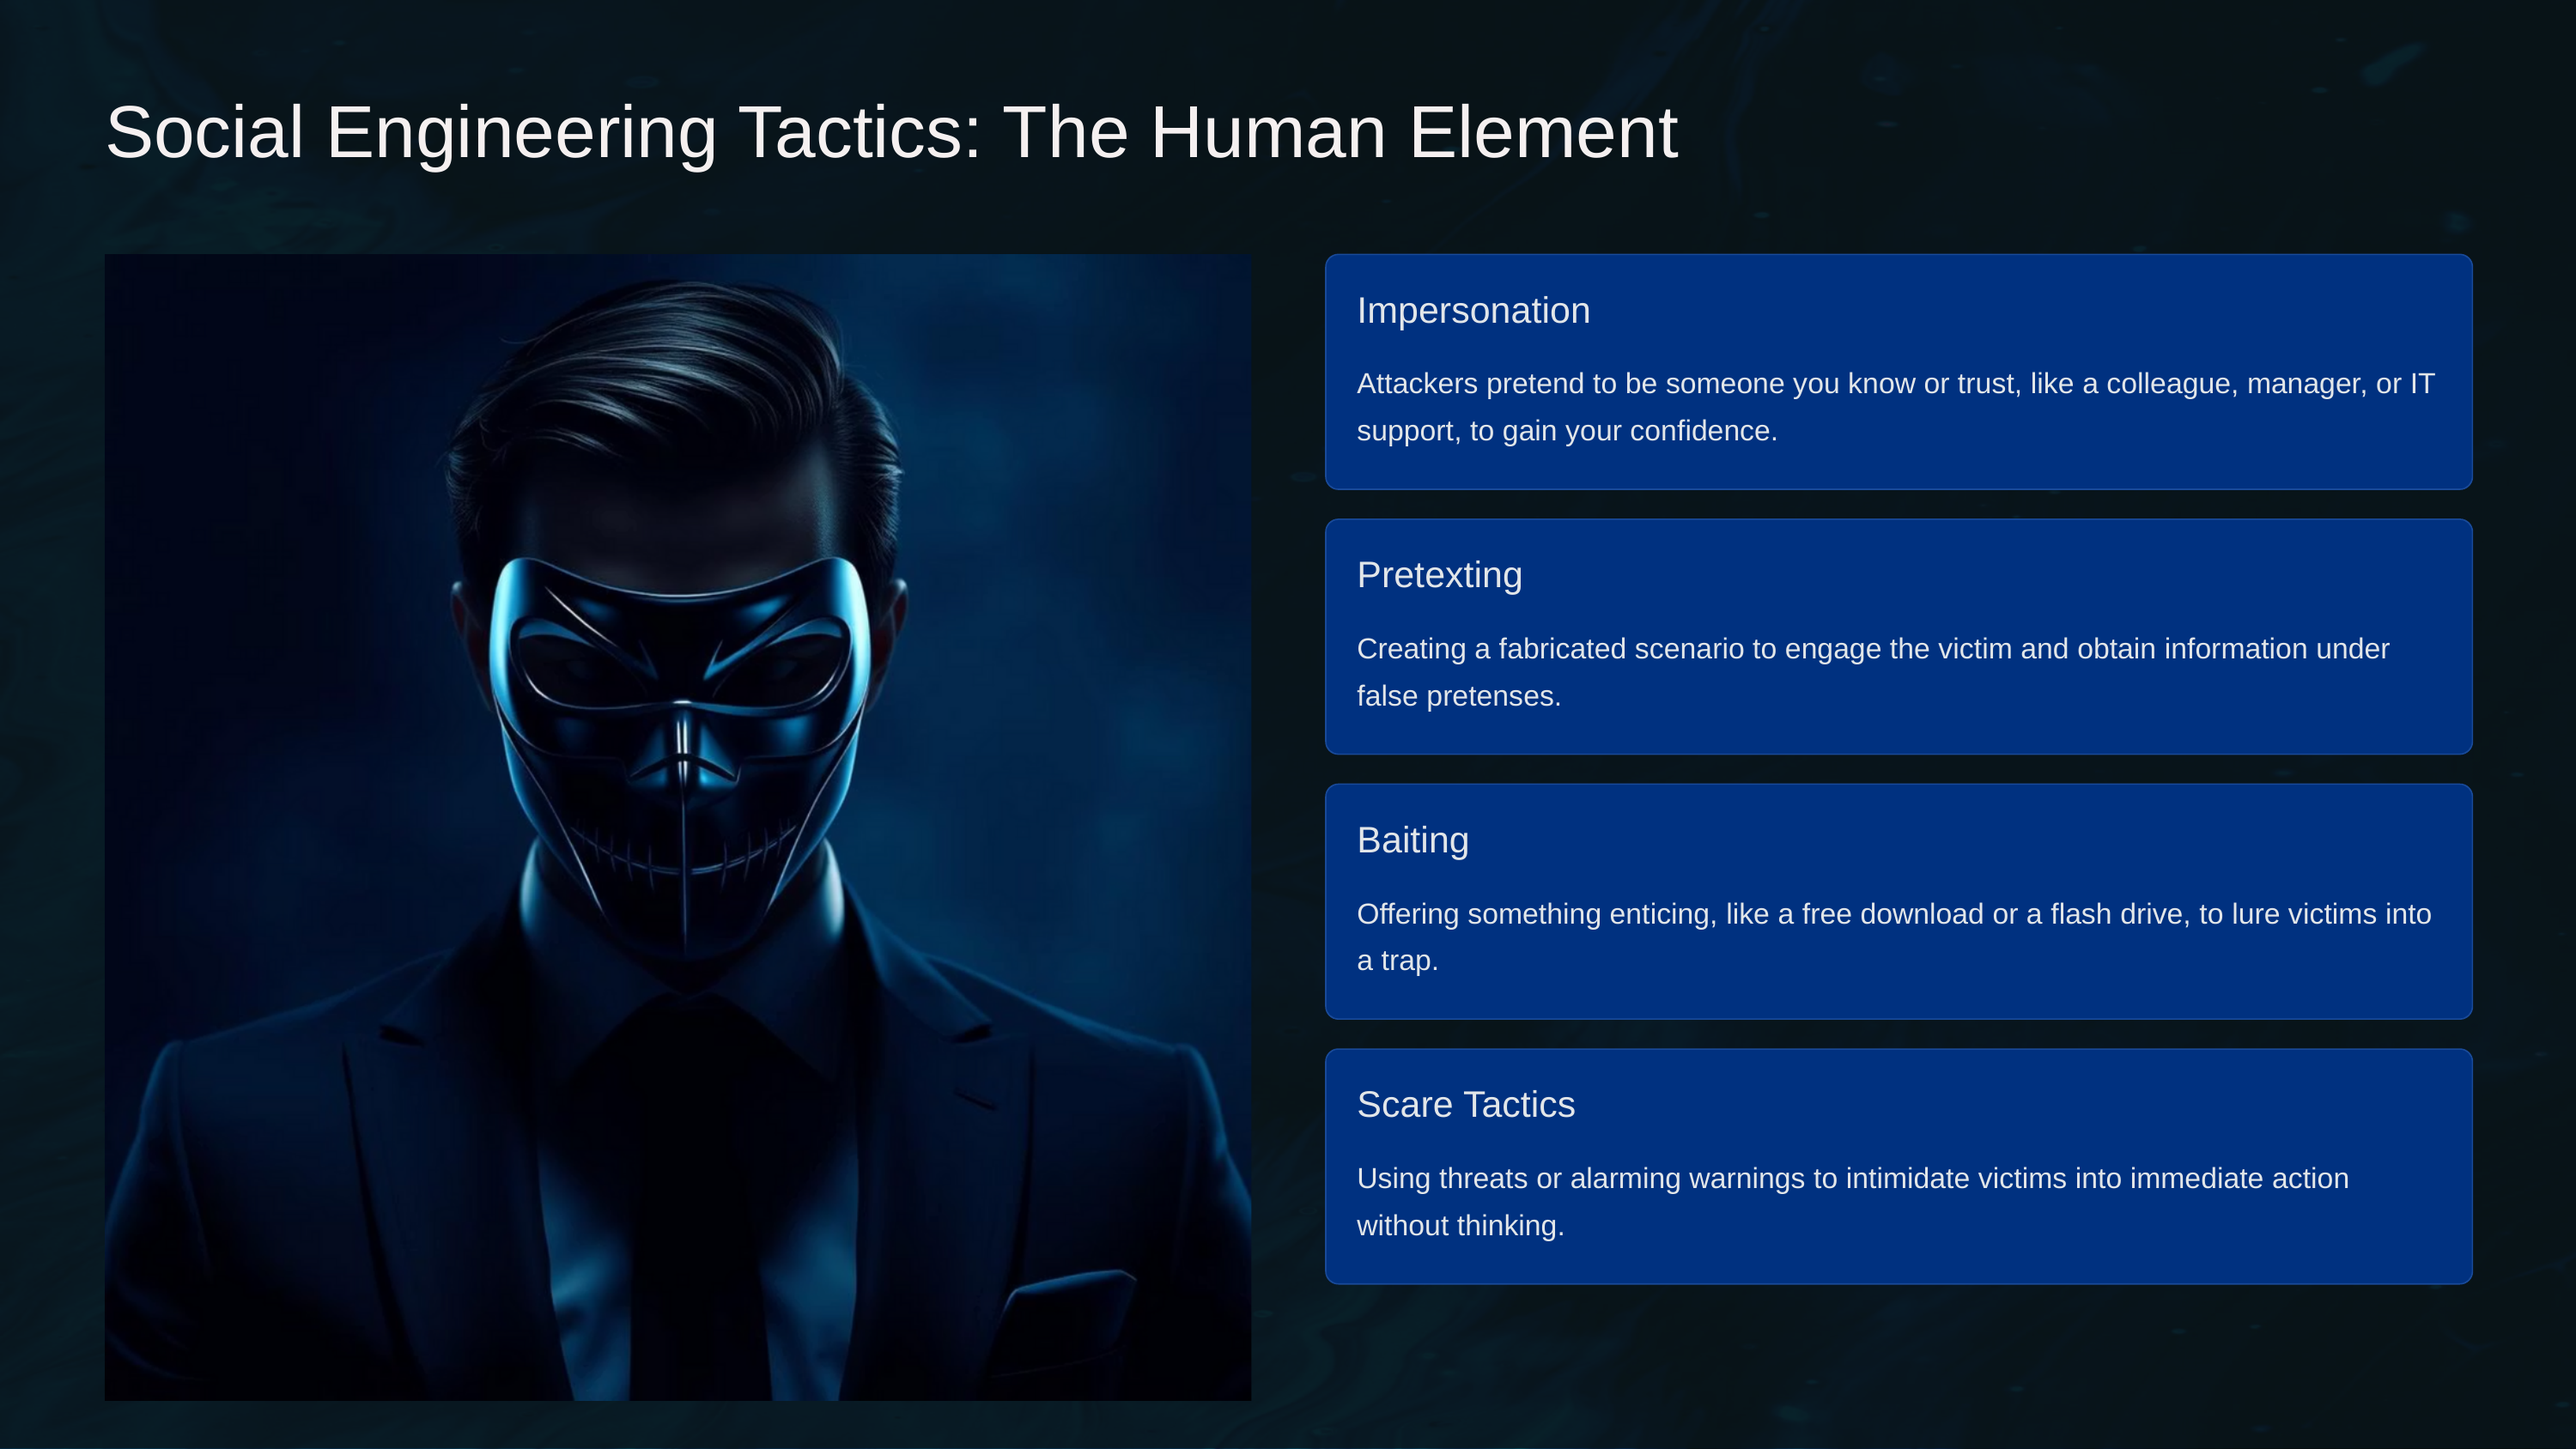

Social Engineering Tactics: The Human Element

Impersonation
Attackers pretend to be someone you know or trust, like a colleague, manager, or IT support, to gain your confidence.

Pretexting
Creating a fabricated scenario to engage the victim and obtain information under false pretenses.

Baiting
Offering something enticing, like a free download or a flash drive, to lure victims into a trap.

Scare Tactics
Using threats or alarming warnings to intimidate victims into immediate action without thinking.